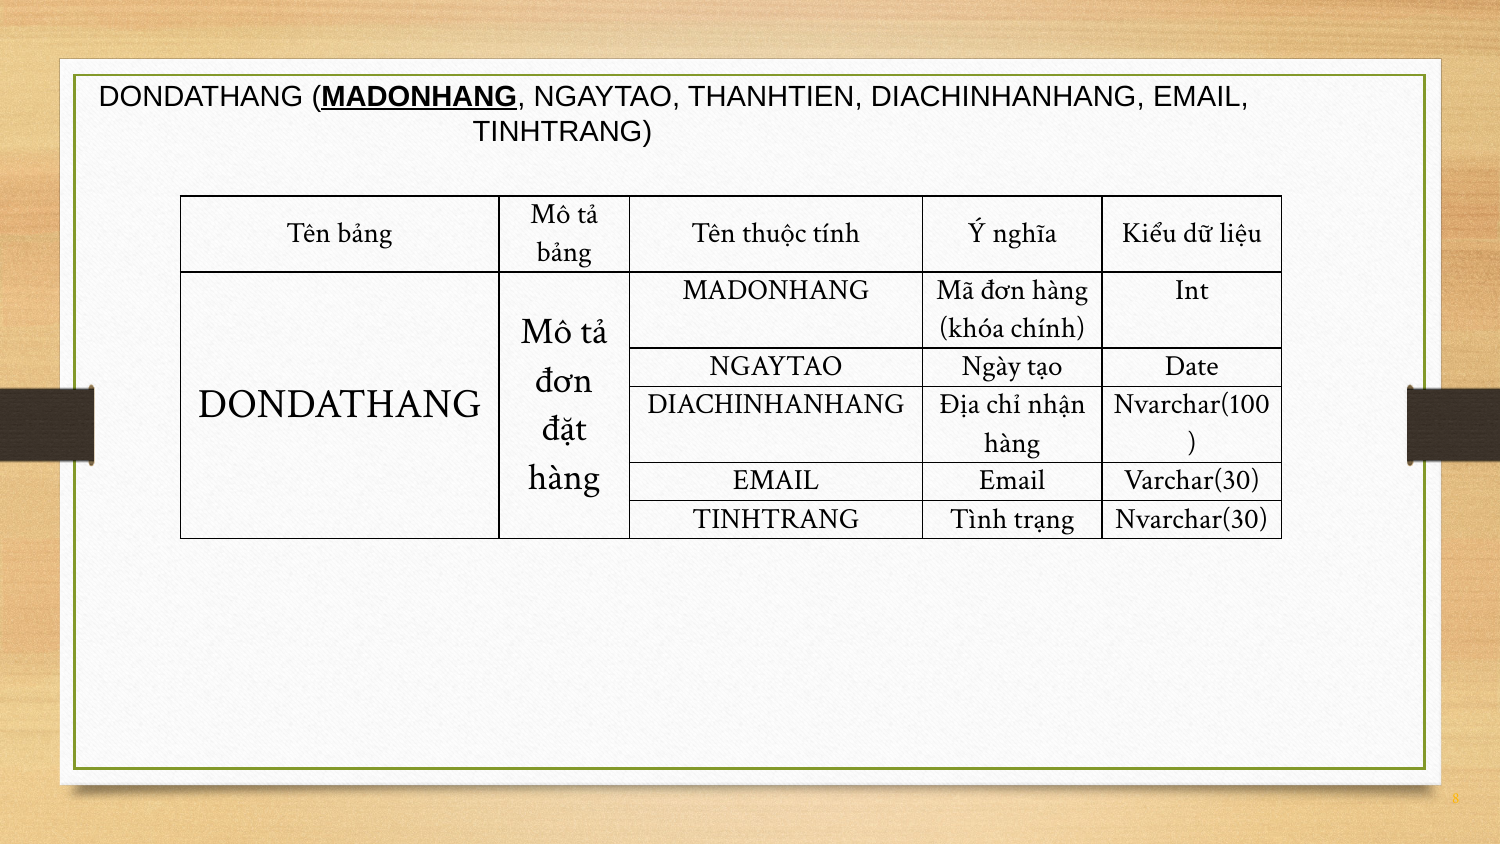

DONDATHANG (MADONHANG, NGAYTAO, THANHTIEN, DIACHINHANHANG, EMAIL,
		         TINHTRANG)
| Tên bảng | Mô tả bảng | Tên thuộc tính | Ý nghĩa | Kiểu dữ liệu |
| --- | --- | --- | --- | --- |
| DONDATHANG | Mô tả đơn đặt hàng | MADONHANG | Mã đơn hàng (khóa chính) | Int |
|  |  | NGAYTAO | Ngày tạo | Date |
|  |  | DIACHINHANHANG | Địa chỉ nhận hàng | Nvarchar(100) |
|  |  | EMAIL | Email | Varchar(30) |
|  |  | TINHTRANG | Tình trạng | Nvarchar(30) |
8